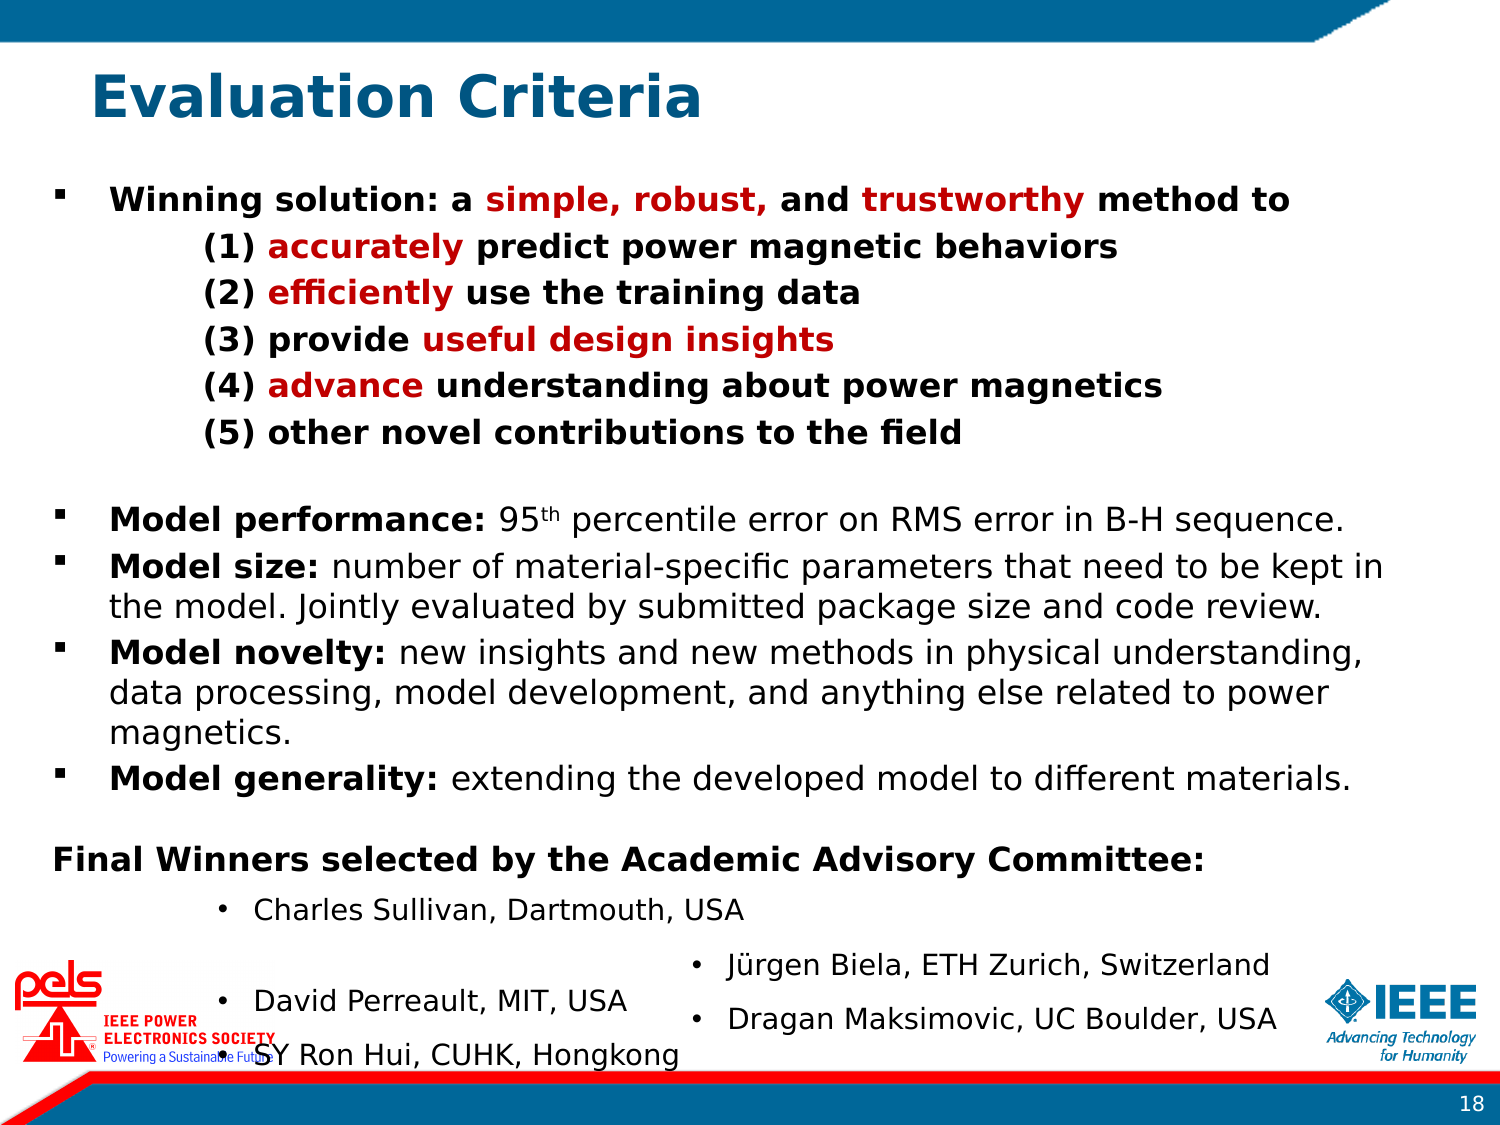

# Evaluation Criteria
Winning solution: a simple, robust, and trustworthy method to
	(1) accurately predict power magnetic behaviors
	(2) efficiently use the training data
	(3) provide useful design insights
	(4) advance understanding about power magnetics
	(5) other novel contributions to the field

Model performance: 95th percentile error on RMS error in B-H sequence.
Model size: number of material-specific parameters that need to be kept in the model. Jointly evaluated by submitted package size and code review.
Model novelty: new insights and new methods in physical understanding, data processing, model development, and anything else related to power magnetics.
Model generality: extending the developed model to different materials.

Final Winners selected by the Academic Advisory Committee:
Charles Sullivan, Dartmouth, USA
David Perreault, MIT, USA
SY Ron Hui, CUHK, Hongkong
Jürgen Biela, ETH Zurich, Switzerland
Dragan Maksimovic, UC Boulder, USA
18